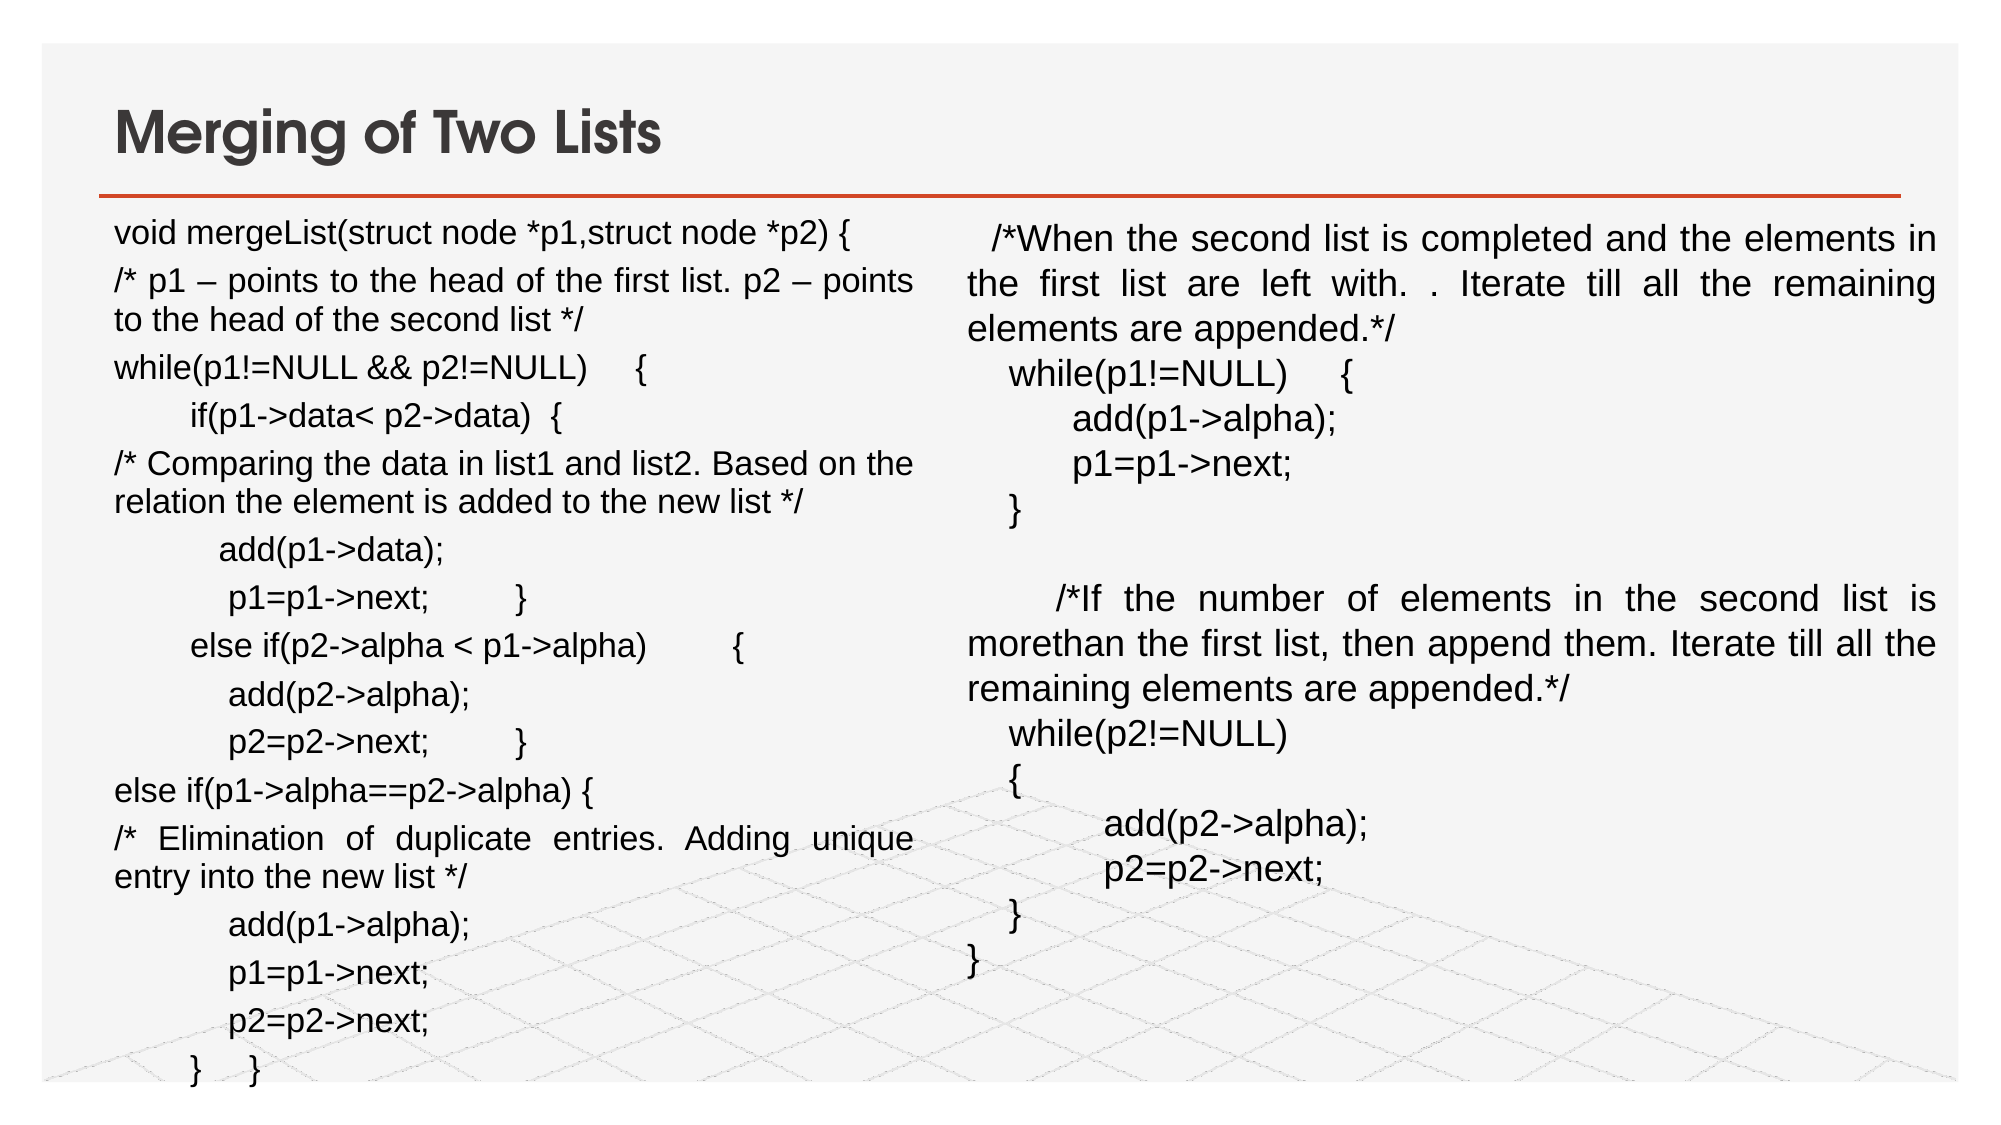

# Merging of Two Lists
void mergeList(struct node *p1,struct node *p2) {
/* p1 – points to the head of the first list. p2 – points to the head of the second list */
while(p1!=NULL && p2!=NULL)     {
        if(p1->data< p2->data)  {
/* Comparing the data in list1 and list2. Based on the relation the element is added to the new list */
           add(p1->data);
            p1=p1->next;         }
        else if(p2->alpha < p1->alpha)         {
            add(p2->alpha);
            p2=p2->next;         }
else if(p1->alpha==p2->alpha) {
/* Elimination of duplicate entries. Adding unique entry into the new list */
            add(p1->alpha);
            p1=p1->next;
            p2=p2->next;
        }     }
  /*When the second list is completed and the elements in the first list are left with. . Iterate till all the remaining elements are appended.*/
    while(p1!=NULL)     {
          add(p1->alpha);
          p1=p1->next;
    }

    /*If the number of elements in the second list is morethan the first list, then append them. Iterate till all the remaining elements are appended.*/
    while(p2!=NULL)
    {
             add(p2->alpha);
             p2=p2->next;
    }
}